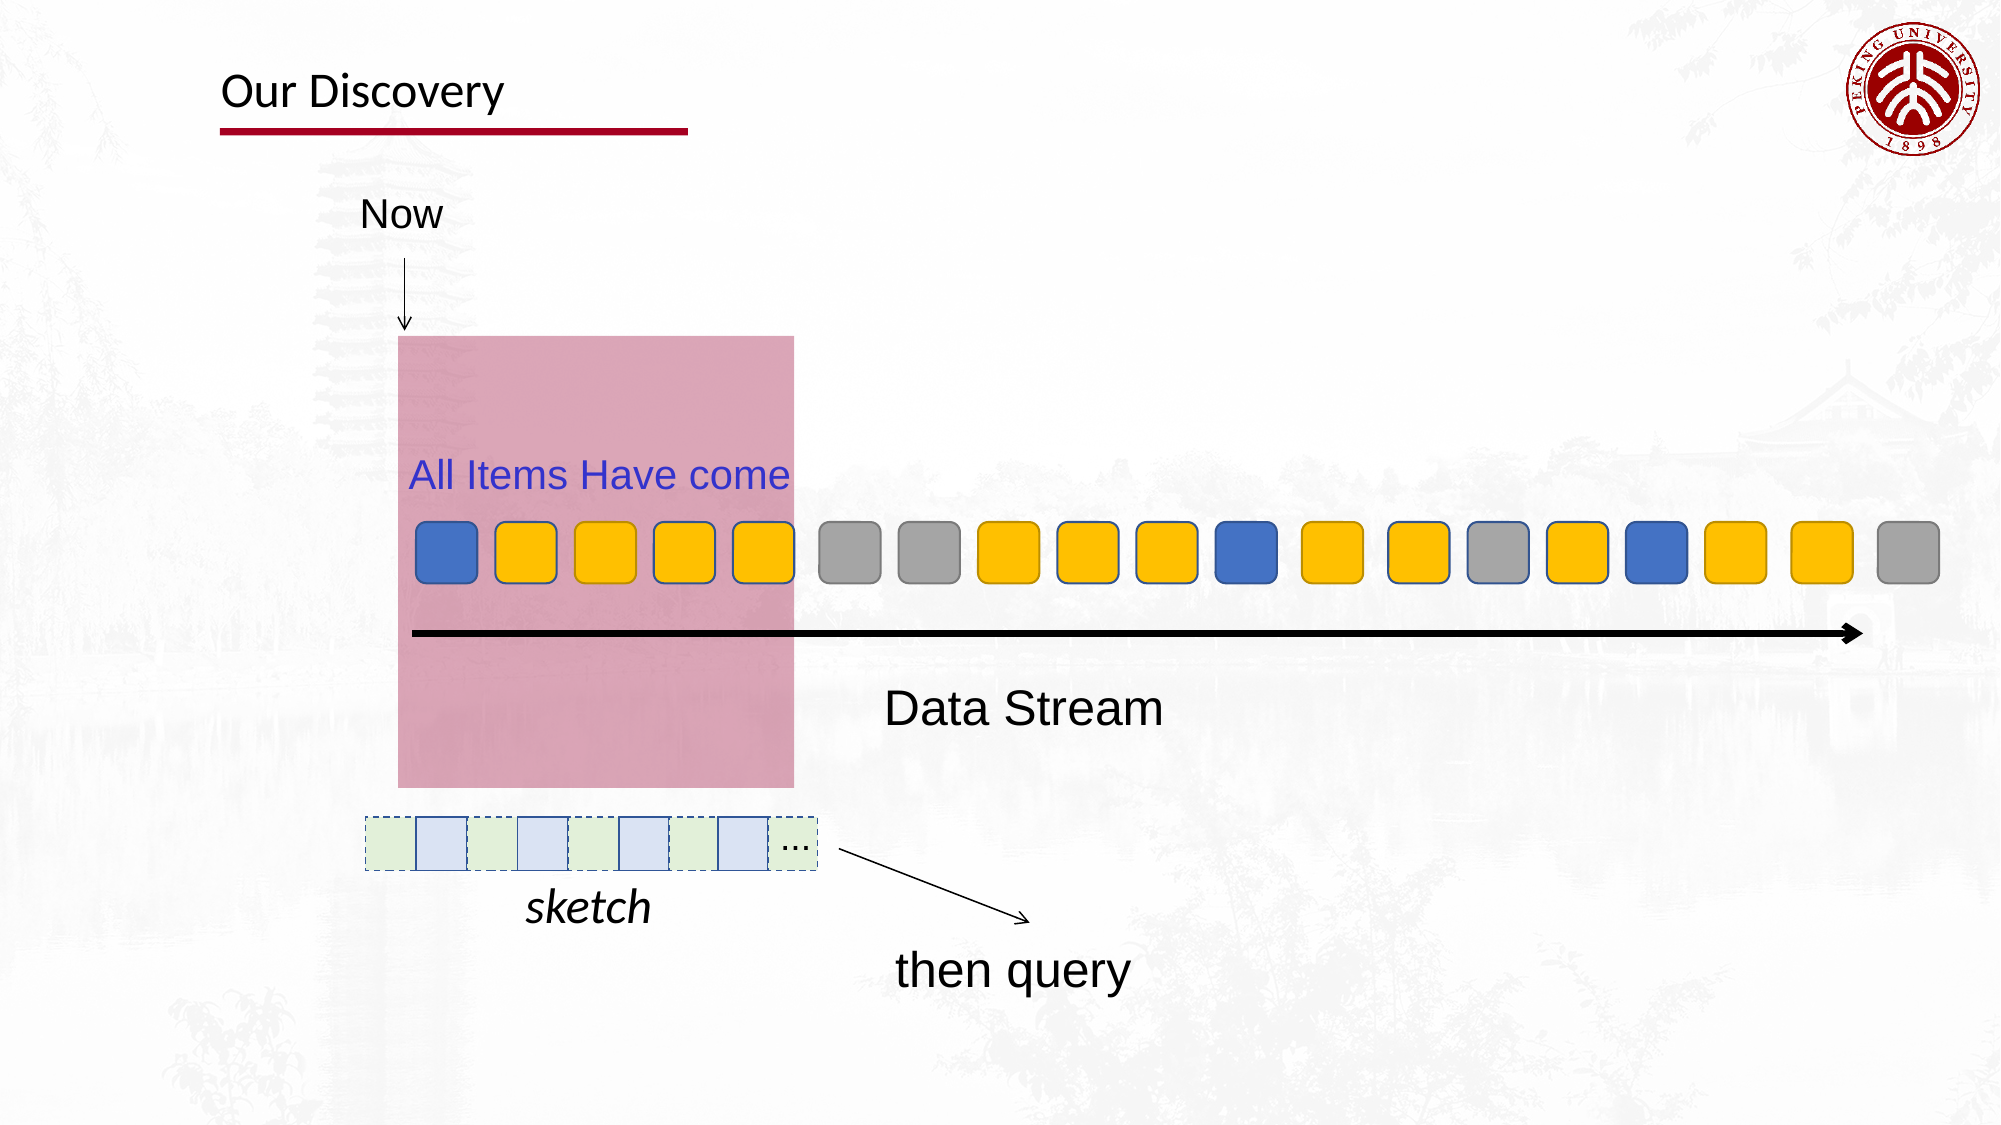

Our Discovery
Now

All Items Have come

Data Stream
...

sketch
then query
16